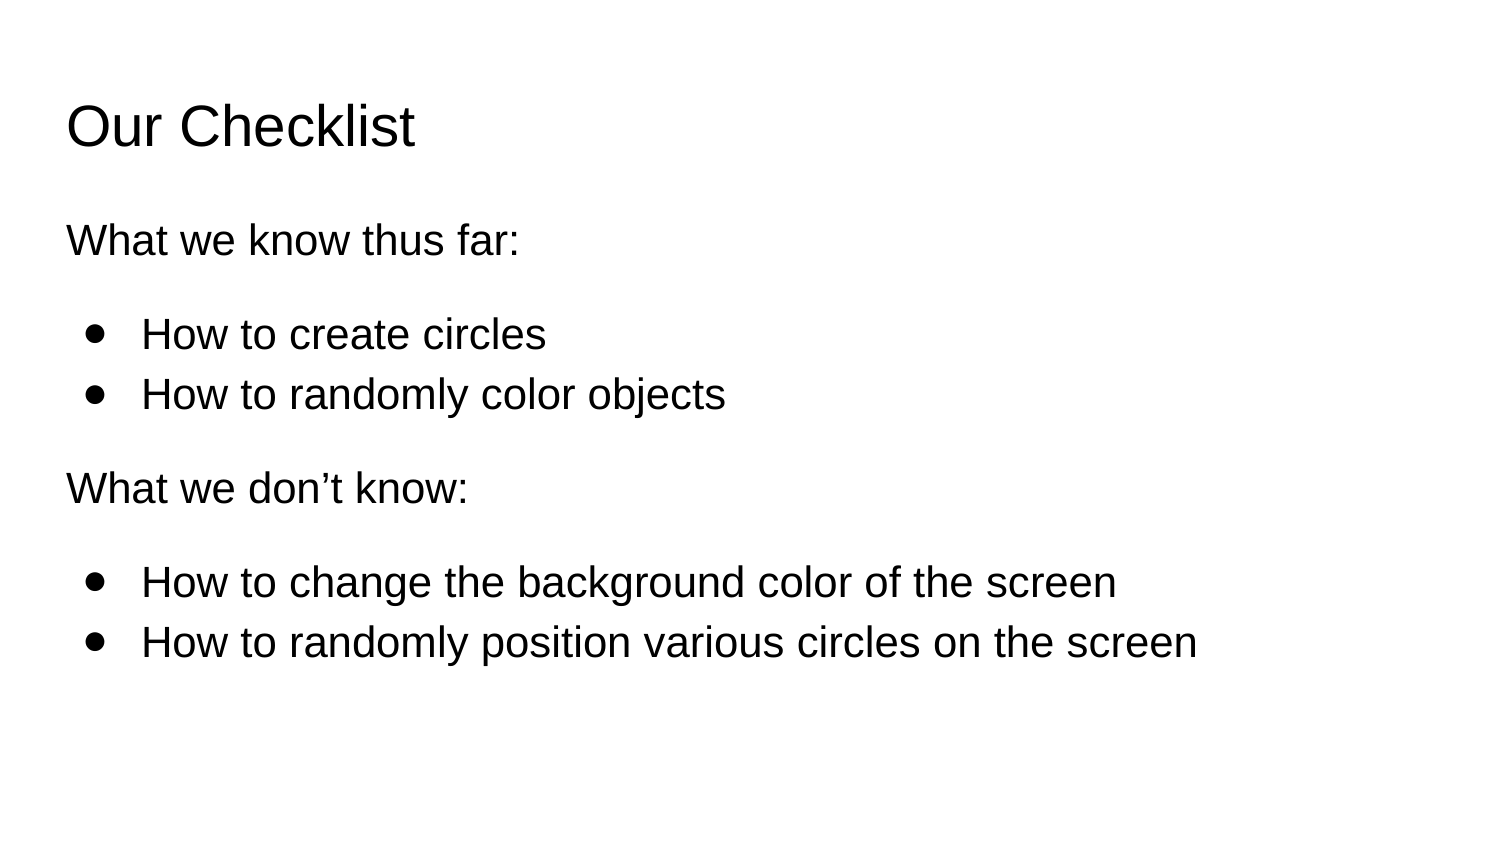

# Our Checklist
What we know thus far:
How to create circles
How to randomly color objects
What we don’t know:
How to change the background color of the screen
How to randomly position various circles on the screen